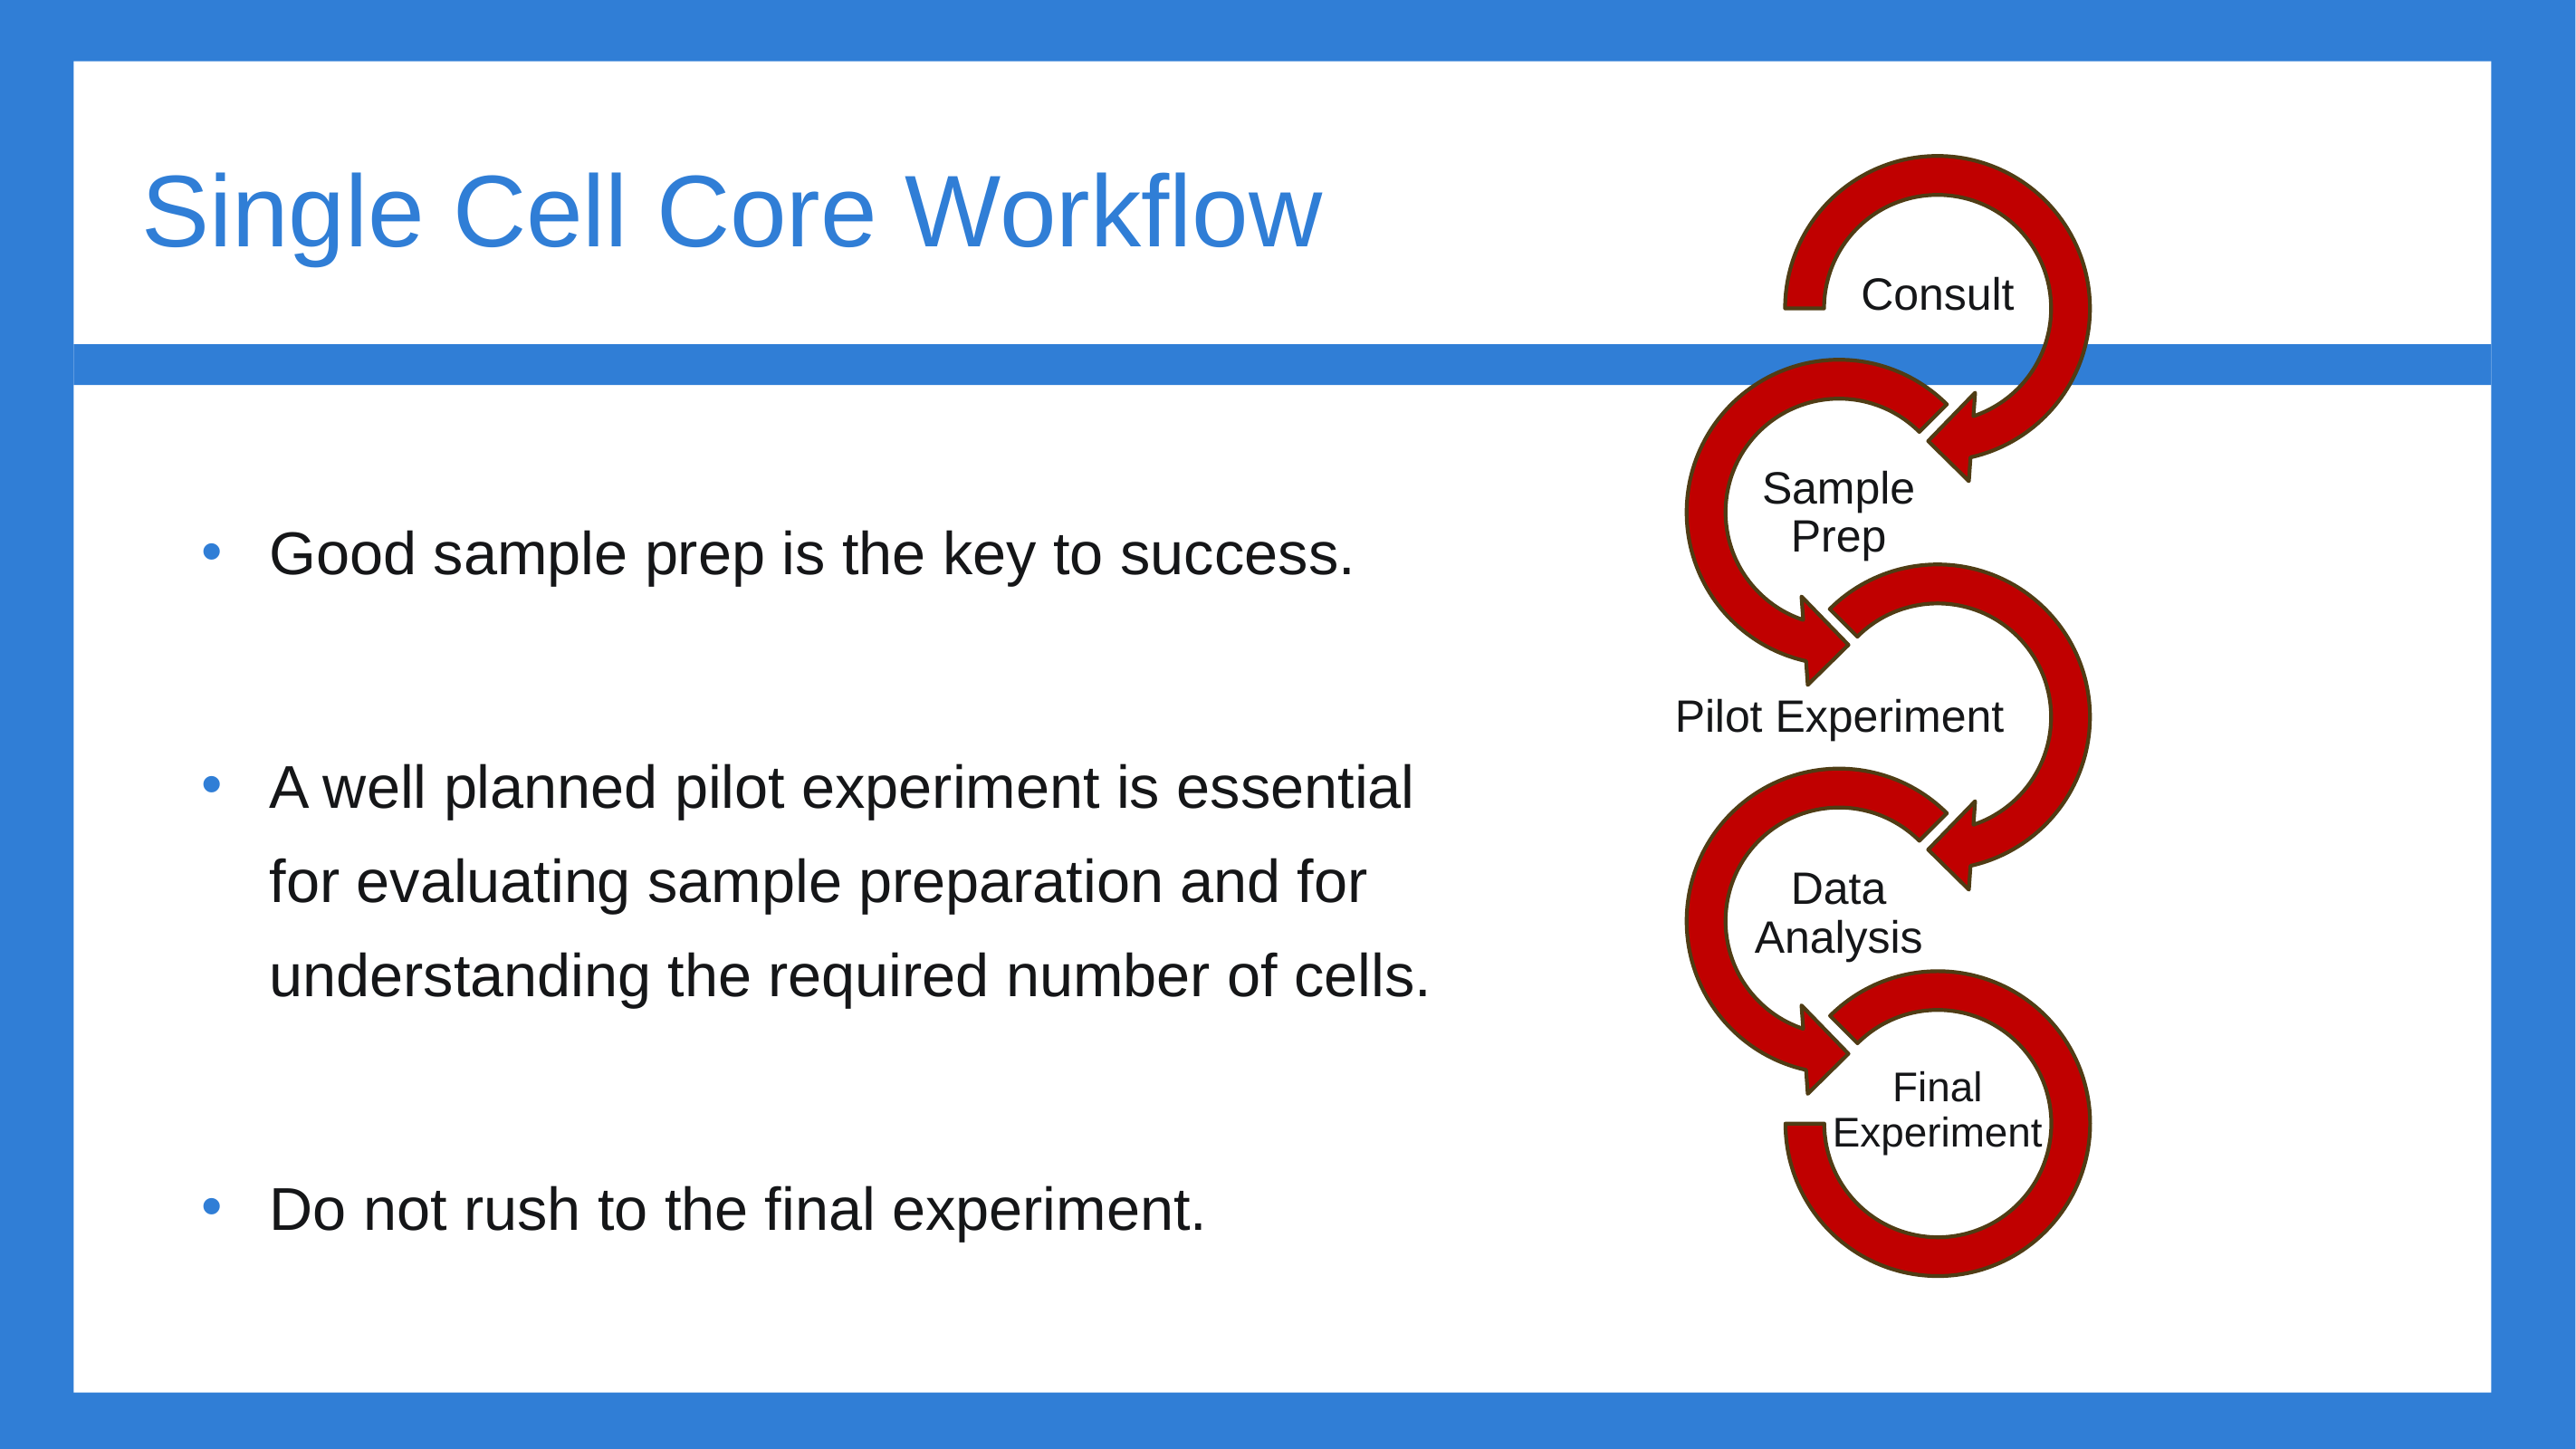

Consult
Sample Prep
Pilot Experiment
Data Analysis
Final Experiment
# Single Cell Core Workflow
Good sample prep is the key to success.

A well planned pilot experiment is essential for evaluating sample preparation and for understanding the required number of cells.

Do not rush to the final experiment.